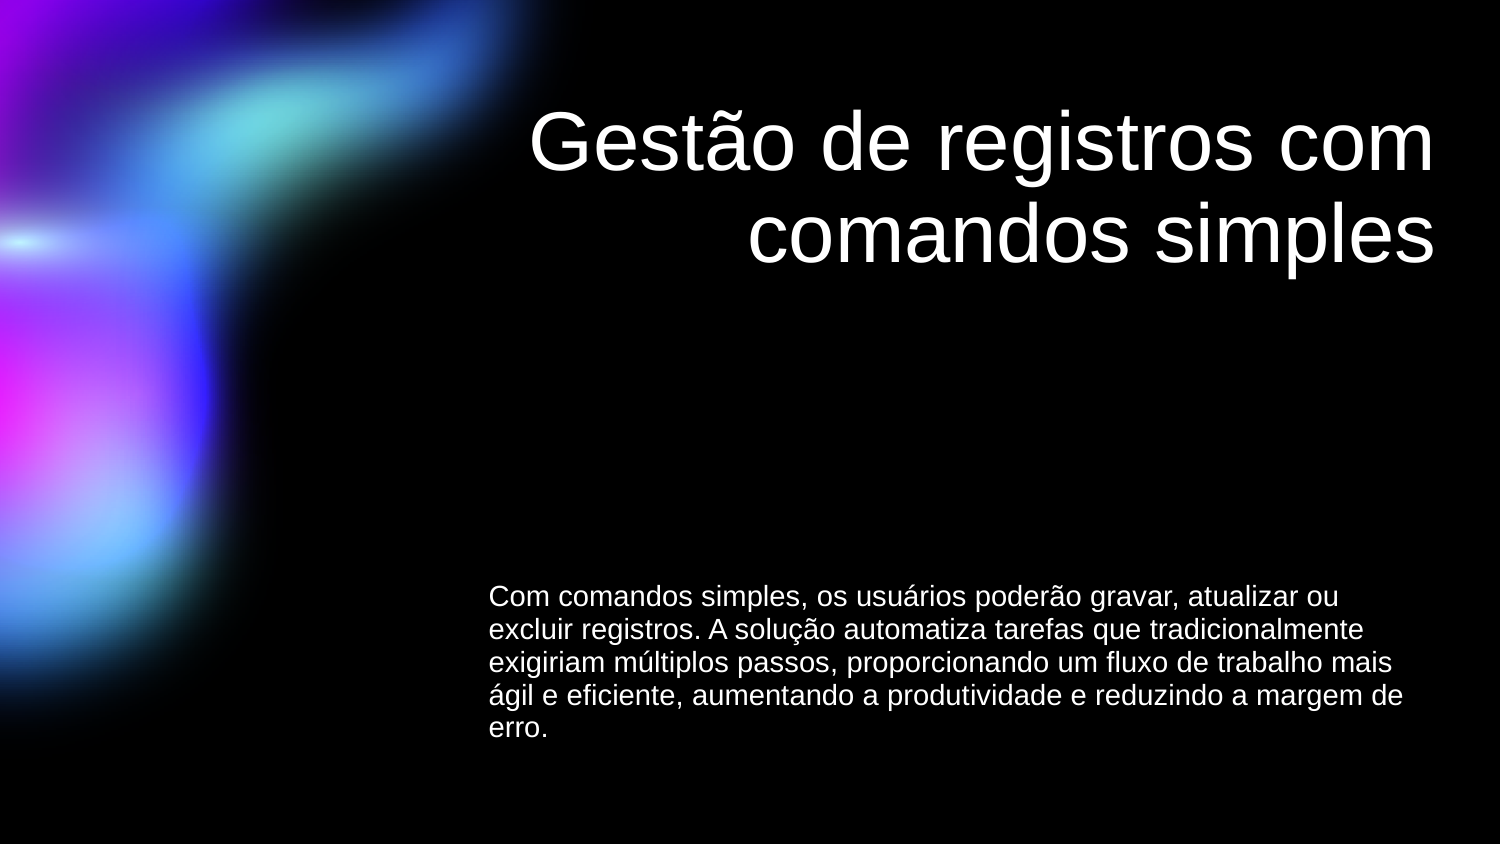

Gestão de registros com comandos simples
Com comandos simples, os usuários poderão gravar, atualizar ou excluir registros. A solução automatiza tarefas que tradicionalmente exigiriam múltiplos passos, proporcionando um fluxo de trabalho mais ágil e eficiente, aumentando a produtividade e reduzindo a margem de erro.